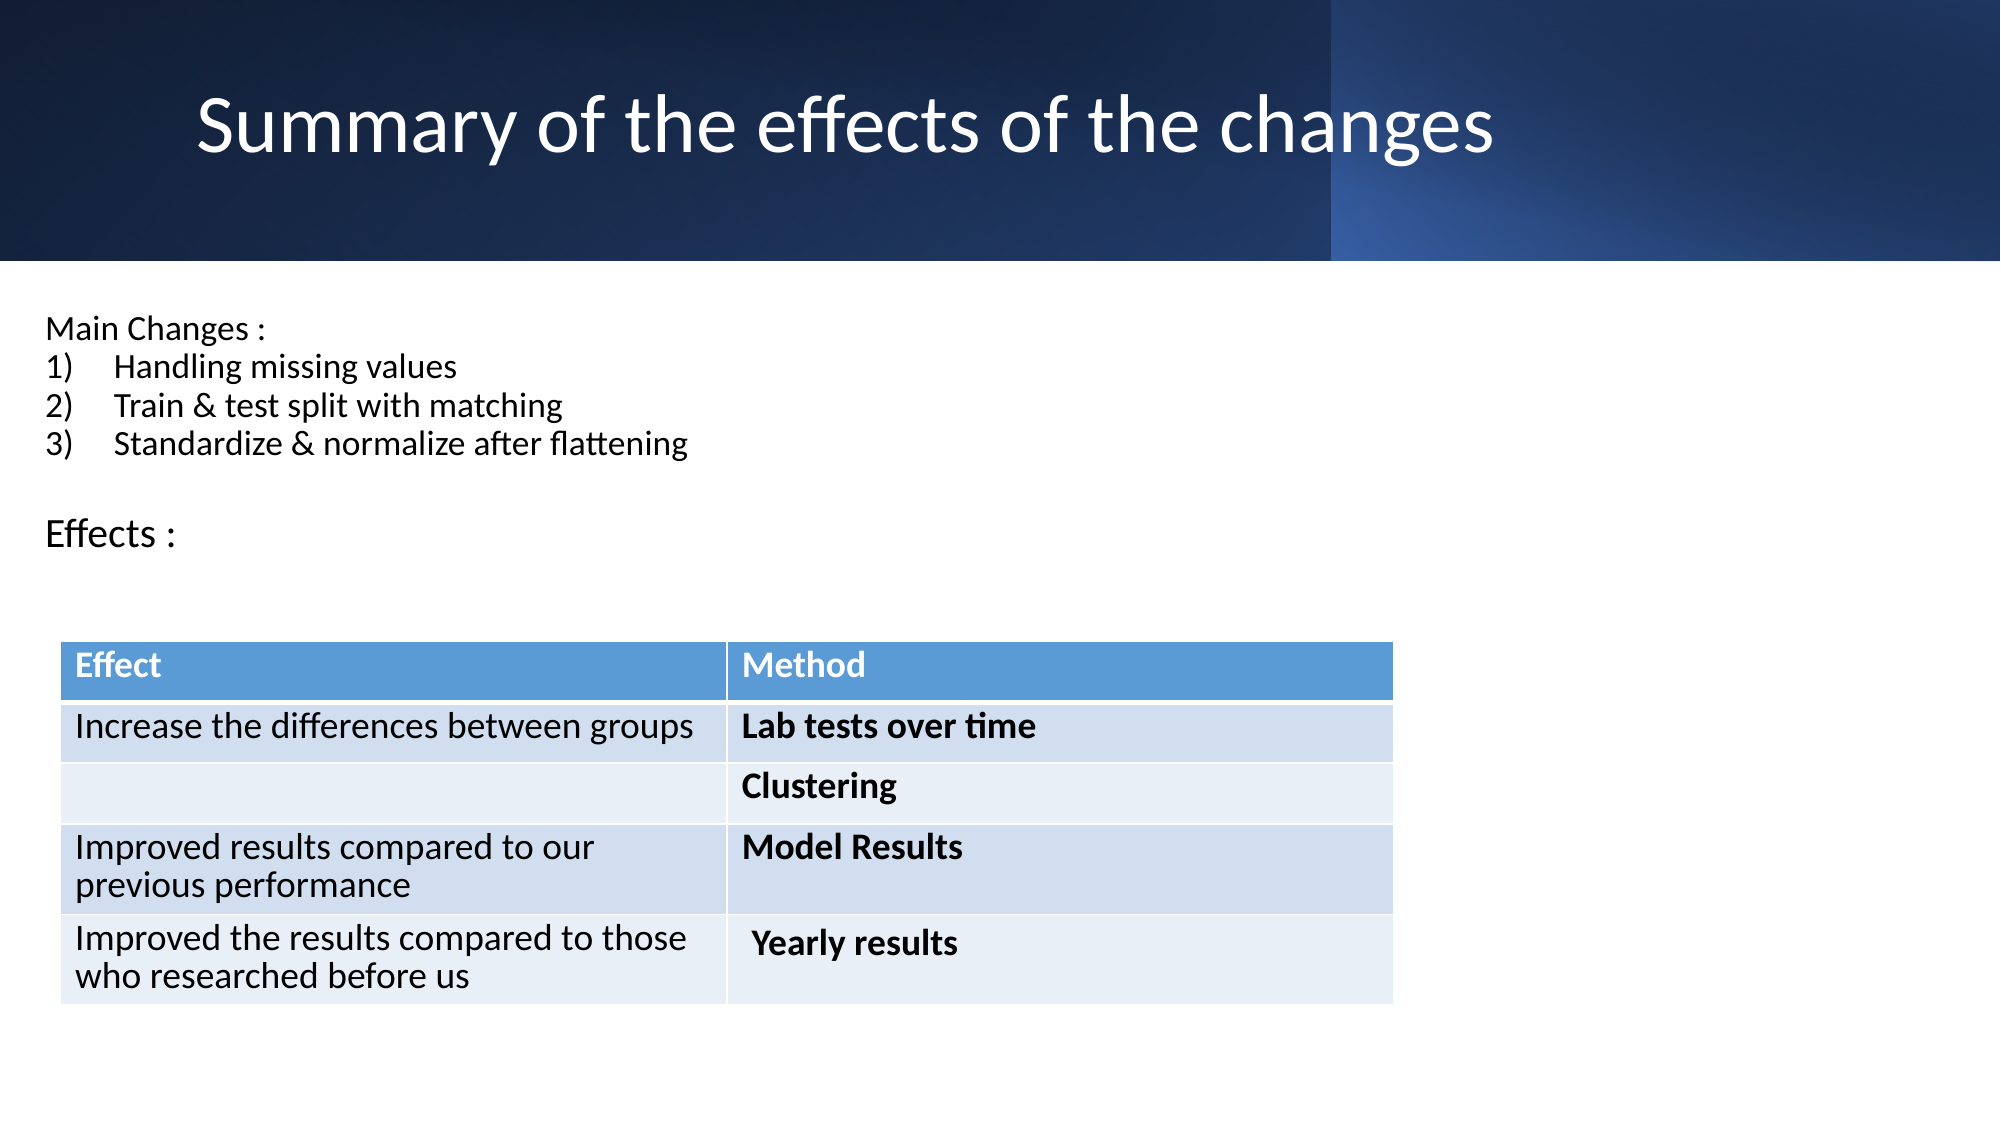

# Summary of the effects of the changes
Main Changes :
Handling missing values
Train & test split with matching
Standardize & normalize after flattening

Effects :

| Effect | Method |
| --- | --- |
| Increase the differences between groups | Lab tests over time |
|  | Clustering |
| Improved results compared to our previous performance | Model Results |
| Improved the results compared to those who researched before us | Yearly results |